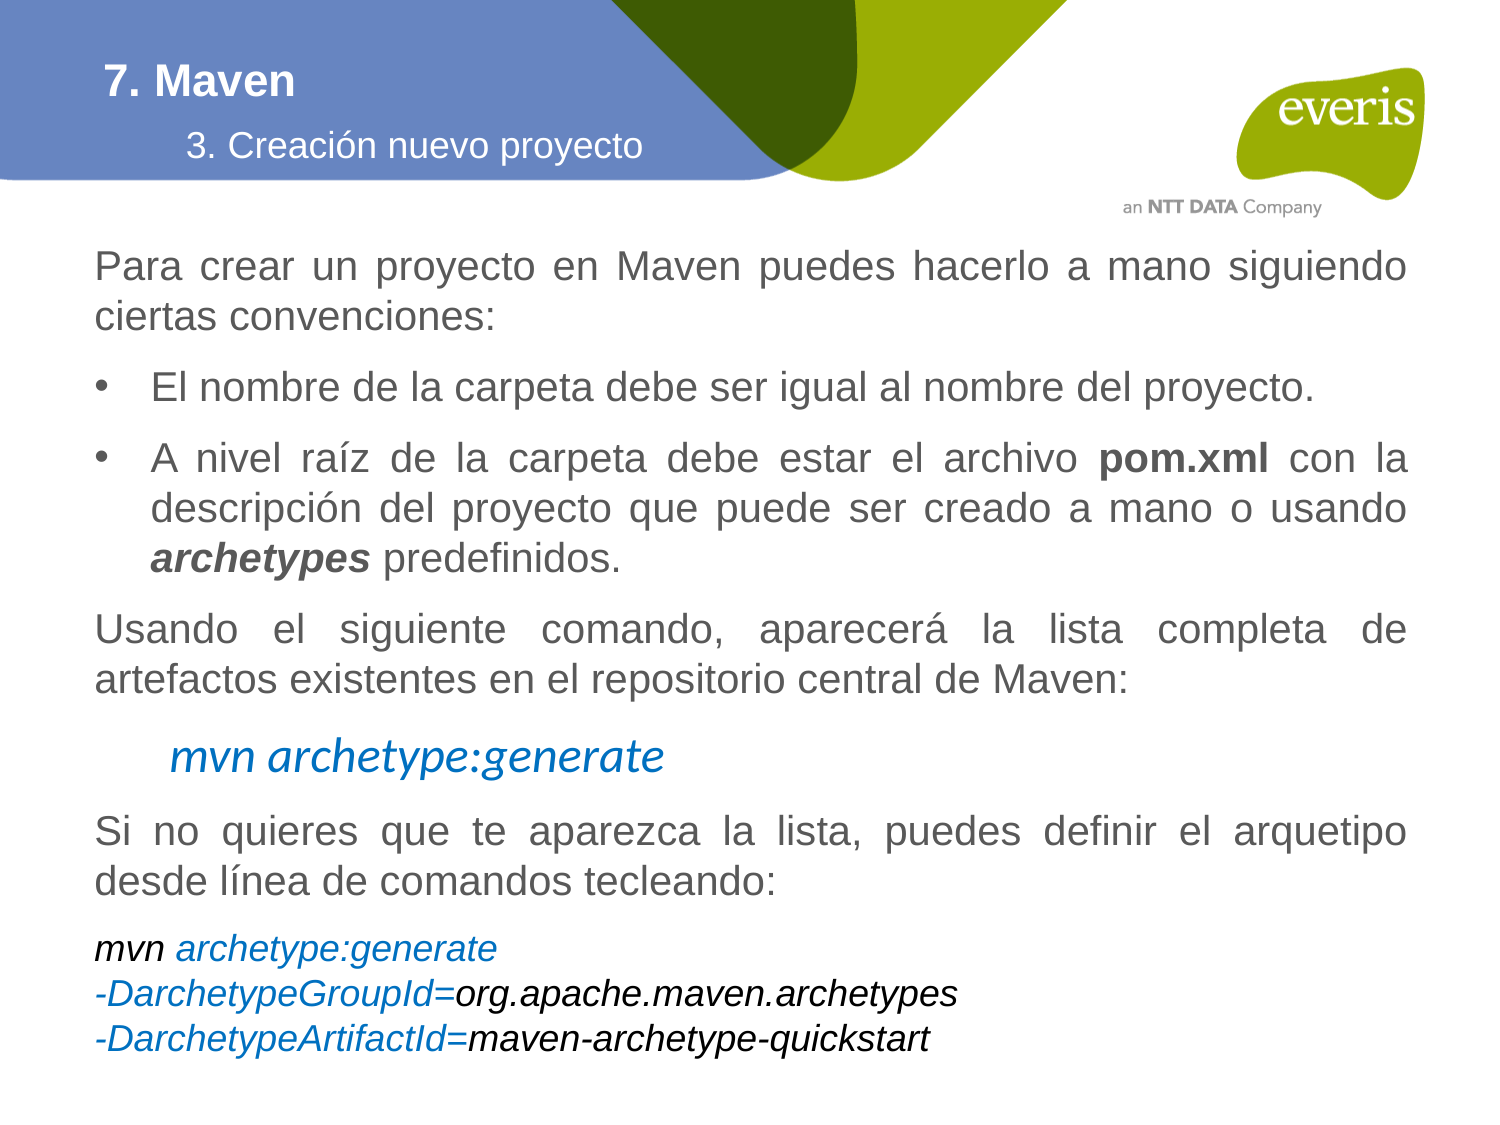

7. Maven

3. Creación nuevo proyecto
Para crear un proyecto en Maven puedes hacerlo a mano siguiendo ciertas convenciones:
El nombre de la carpeta debe ser igual al nombre del proyecto.
A nivel raíz de la carpeta debe estar el archivo pom.xml con la descripción del proyecto que puede ser creado a mano o usando archetypes predefinidos.
Usando el siguiente comando, aparecerá la lista completa de artefactos existentes en el repositorio central de Maven:
mvn archetype:generate
Si no quieres que te aparezca la lista, puedes definir el arquetipo desde línea de comandos tecleando:
mvn archetype:generate
-DarchetypeGroupId=org.apache.maven.archetypes
-DarchetypeArtifactId=maven-archetype-quickstart